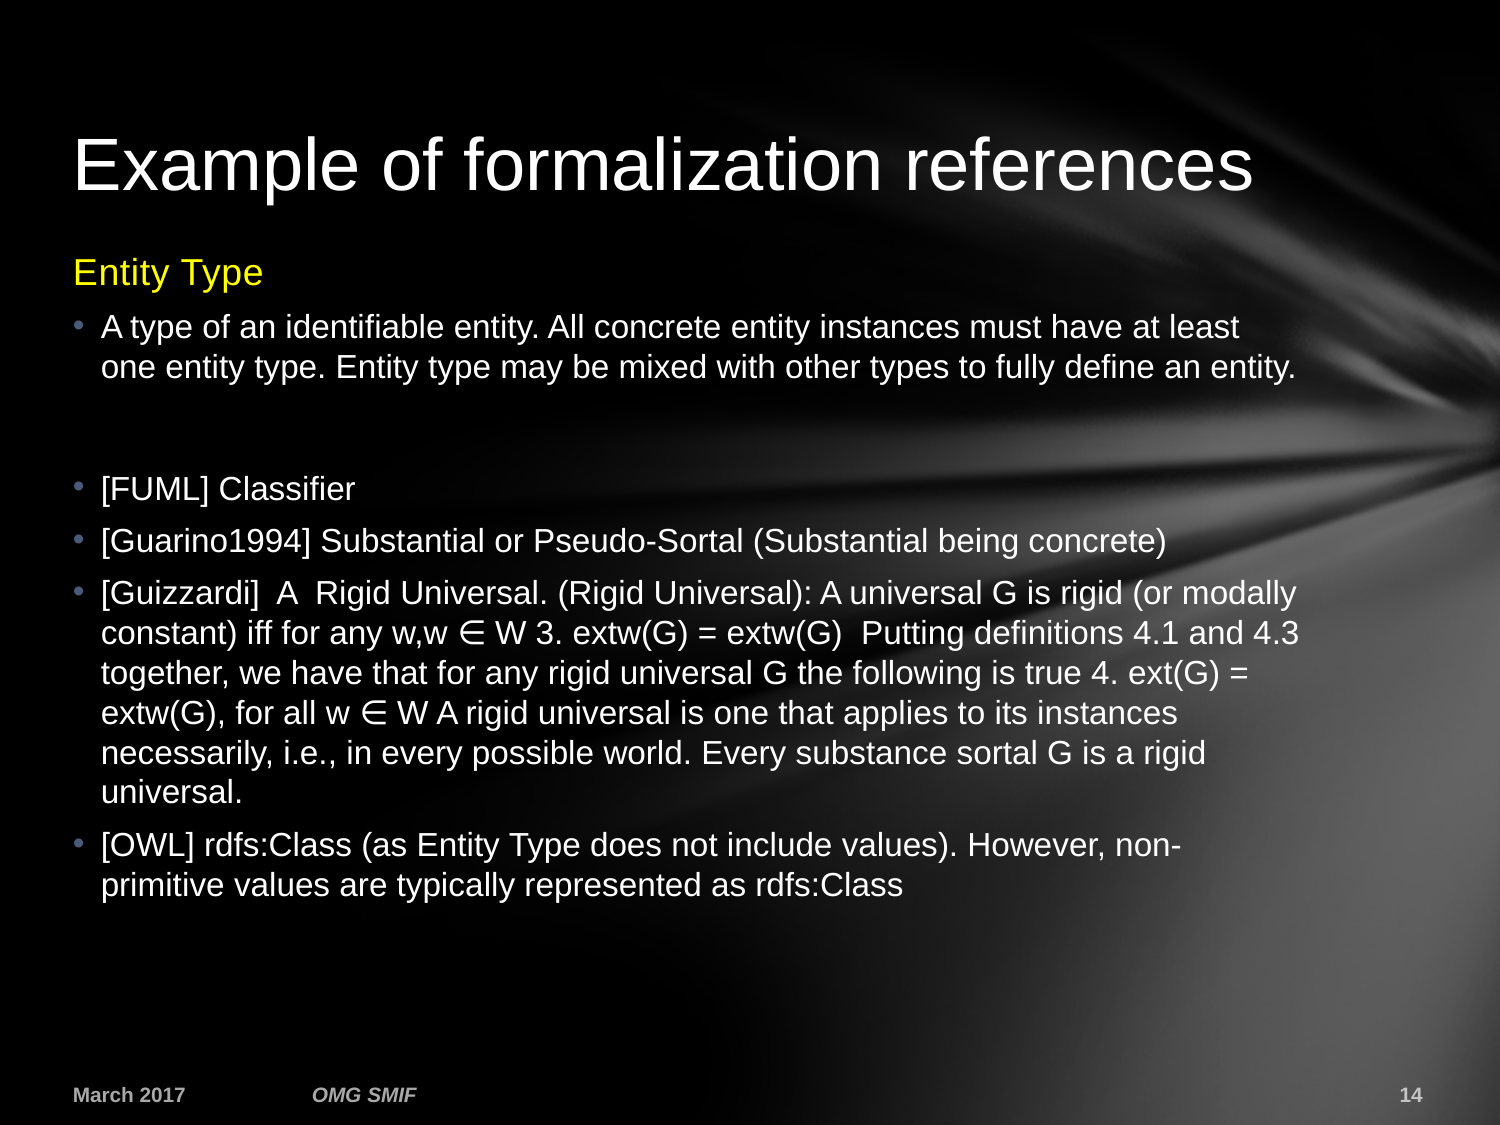

# Example of formalization references
Entity Type
A type of an identifiable entity. All concrete entity instances must have at least one entity type. Entity type may be mixed with other types to fully define an entity.

[FUML] Classifier
[Guarino1994] Substantial or Pseudo-Sortal (Substantial being concrete)
[Guizzardi]  A  Rigid Universal. (Rigid Universal): A universal G is rigid (or modally constant) iff for any w,w ∈ W 3. extw(G) = extw(G)  Putting definitions 4.1 and 4.3 together, we have that for any rigid universal G the following is true 4. ext(G) = extw(G), for all w ∈ W A rigid universal is one that applies to its instances necessarily, i.e., in every possible world. Every substance sortal G is a rigid universal.
[OWL] rdfs:Class (as Entity Type does not include values). However, non-primitive values are typically represented as rdfs:Class
March 2017
OMG SMIF
14